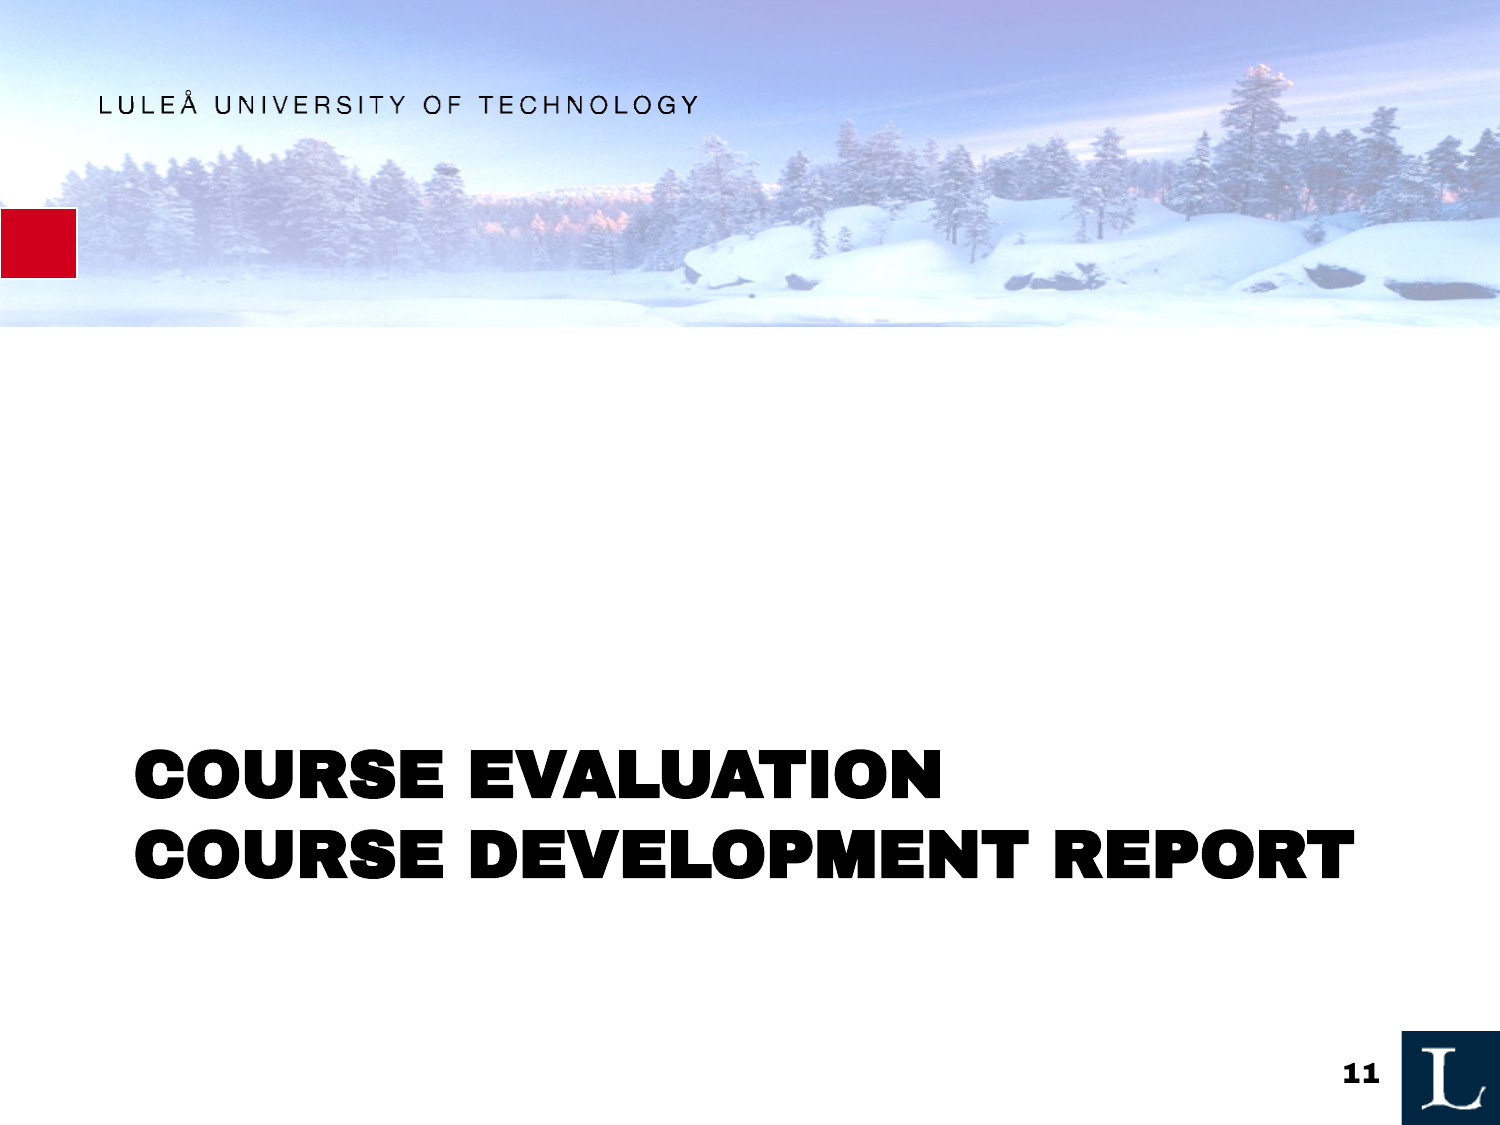

# Course evaluation Course development report
11